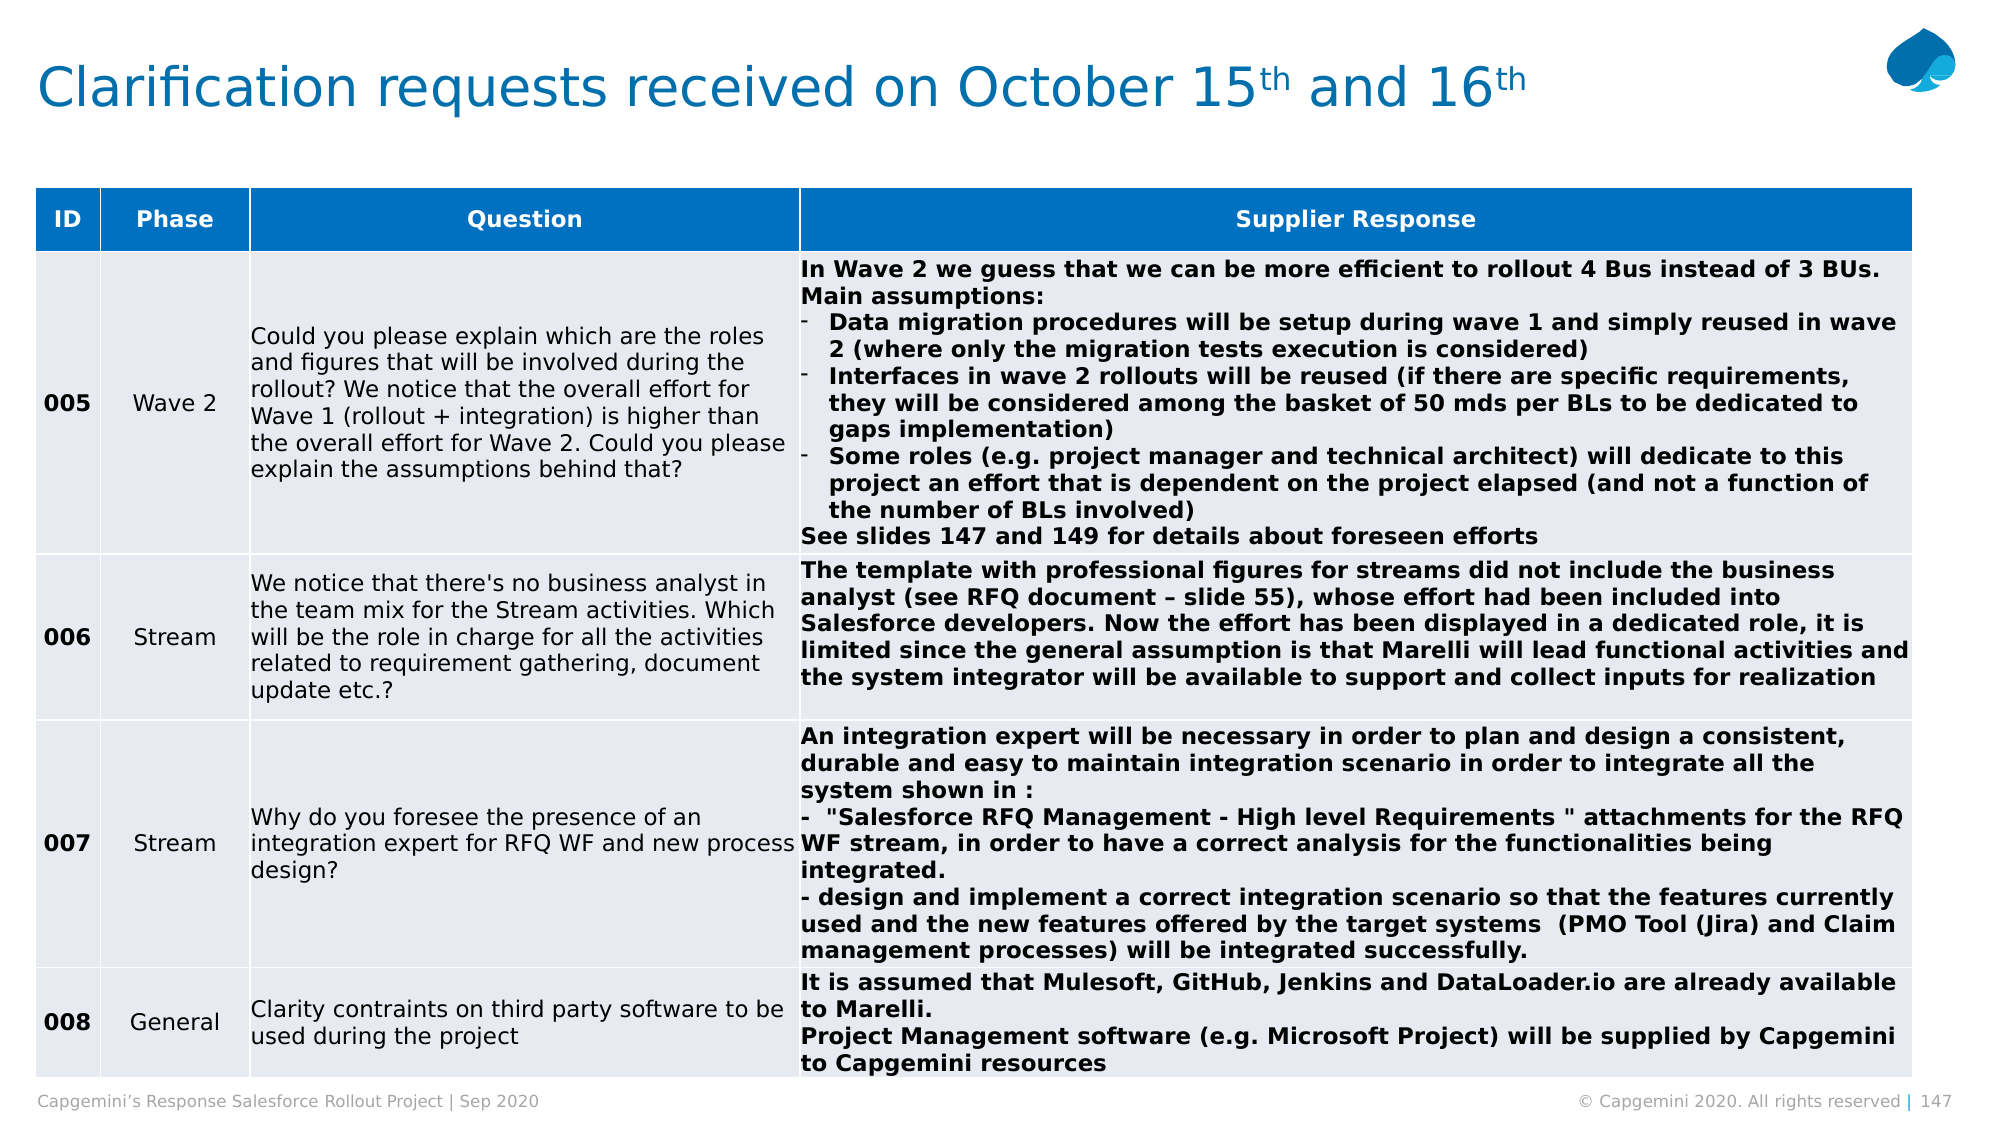

Clarification requests received on October 15th and 16th
| ID | Phase | Question | Supplier Response |
| --- | --- | --- | --- |
| 005 | Wave 2 | Could you please explain which are the roles and figures that will be involved during the rollout? We notice that the overall effort for Wave 1 (rollout + integration) is higher than the overall effort for Wave 2. Could you please explain the assumptions behind that? | In Wave 2 we guess that we can be more efficient to rollout 4 Bus instead of 3 BUs. Main assumptions: Data migration procedures will be setup during wave 1 and simply reused in wave 2 (where only the migration tests execution is considered) Interfaces in wave 2 rollouts will be reused (if there are specific requirements, they will be considered among the basket of 50 mds per BLs to be dedicated to gaps implementation) Some roles (e.g. project manager and technical architect) will dedicate to this project an effort that is dependent on the project elapsed (and not a function of the number of BLs involved) See slides 147 and 149 for details about foreseen efforts |
| 006 | Stream | We notice that there's no business analyst in the team mix for the Stream activities. Which will be the role in charge for all the activities related to requirement gathering, document update etc.? | The template with professional figures for streams did not include the business analyst (see RFQ document – slide 55), whose effort had been included into Salesforce developers. Now the effort has been displayed in a dedicated role, it is limited since the general assumption is that Marelli will lead functional activities and the system integrator will be available to support and collect inputs for realization |
| 007 | Stream | Why do you foresee the presence of an integration expert for RFQ WF and new process design? | An integration expert will be necessary in order to plan and design a consistent, durable and easy to maintain integration scenario in order to integrate all the system shown in : - "Salesforce RFQ Management - High level Requirements " attachments for the RFQ WF stream, in order to have a correct analysis for the functionalities being integrated. - design and implement a correct integration scenario so that the features currently used and the new features offered by the target systems (PMO Tool (Jira) and Claim management processes) will be integrated successfully. |
| 008 | General | Clarity contraints on third party software to be used during the project | It is assumed that Mulesoft, GitHub, Jenkins and DataLoader.io are already available to Marelli. Project Management software (e.g. Microsoft Project) will be supplied by Capgemini to Capgemini resources |
Capgemini’s Response Salesforce Rollout Project | Sep 2020
© Capgemini 2020. All rights reserved | 147